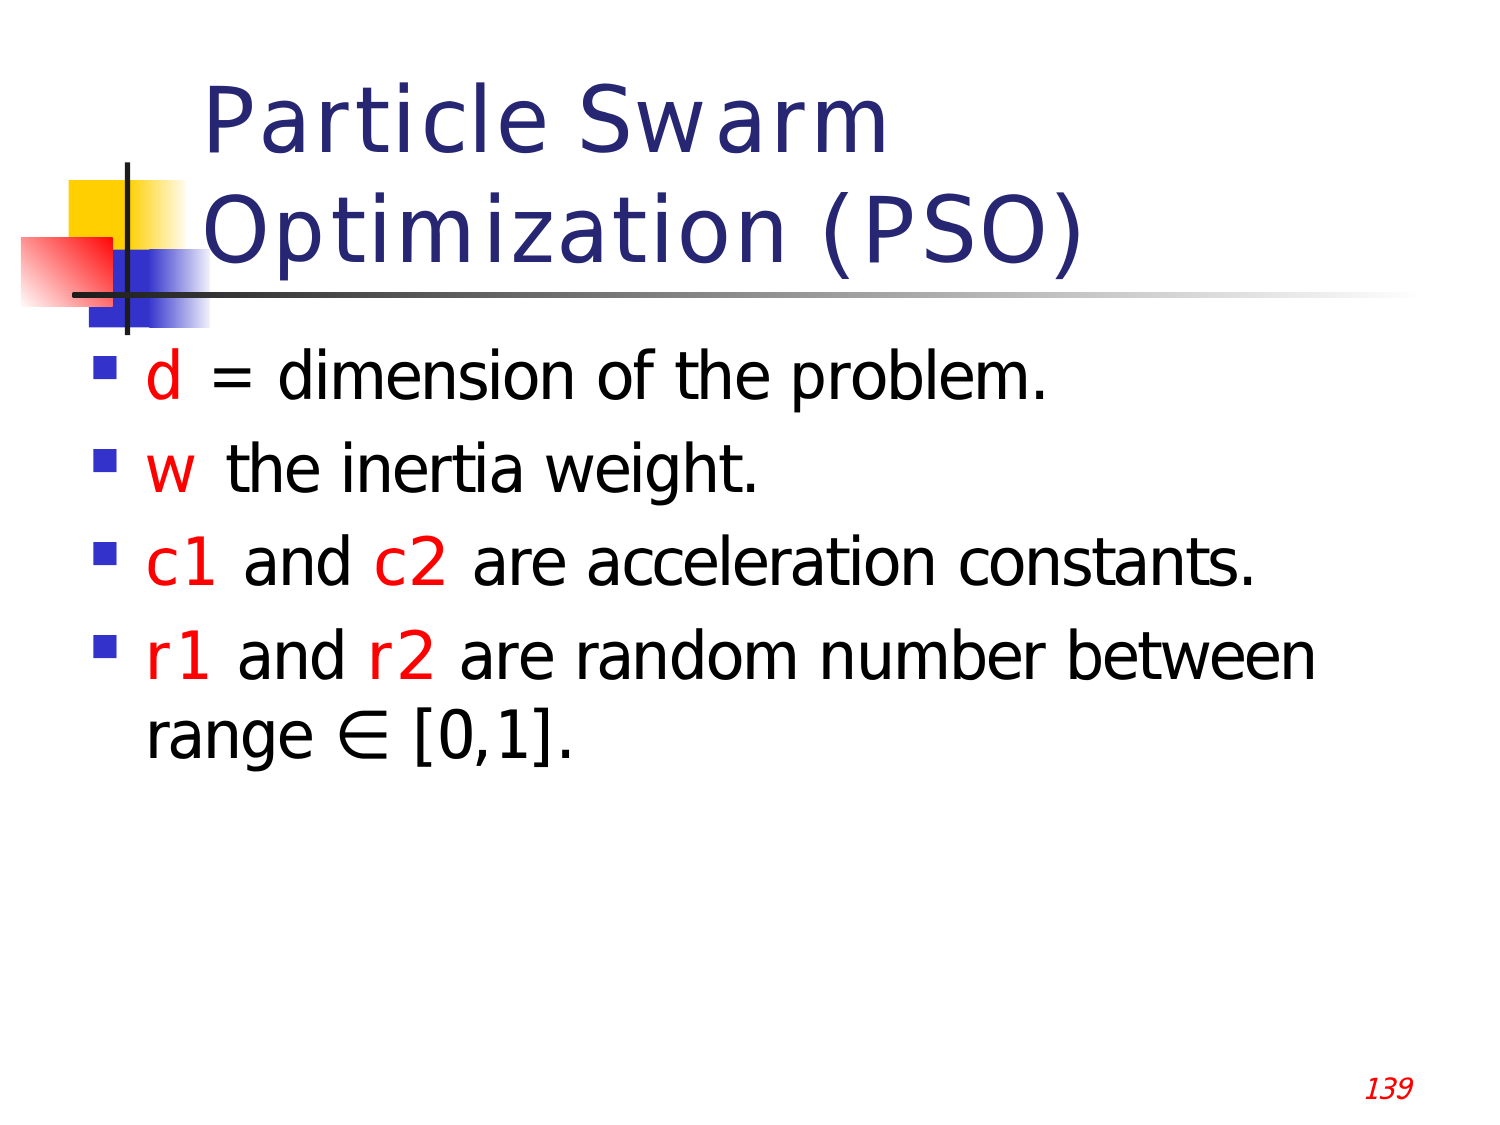

139
# Particle Swarm Optimization (PSO)
d = dimension of the problem.
w the inertia weight.
c1 and c2 are acceleration constants.
r1 and r2 are random number between range ∈ [0,1].